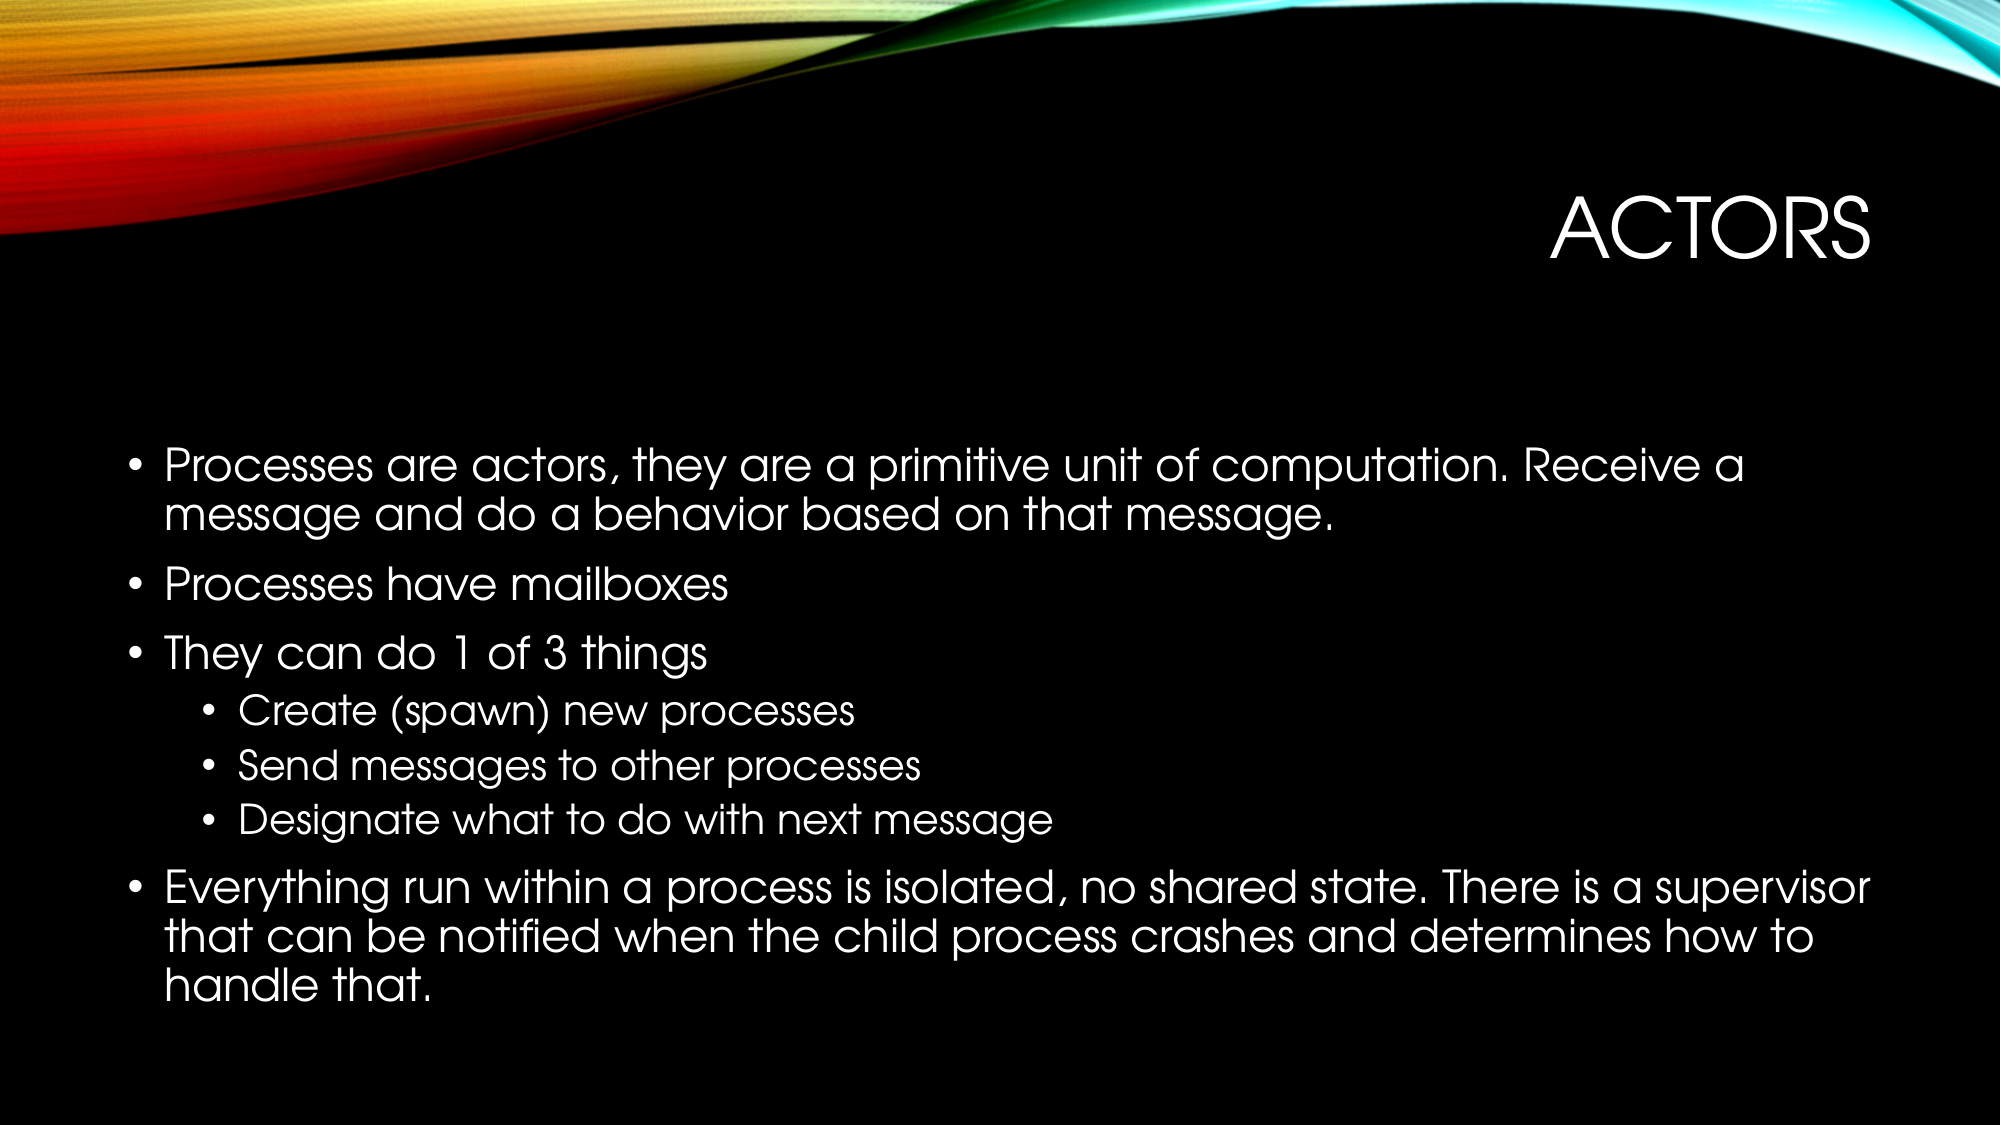

# Actors

Processes are actors, they are a primitive unit of computation. Receive a message and do a behavior based on that message.
Processes have mailboxes
They can do 1 of 3 things
Create (spawn) new processes
Send messages to other processes
Designate what to do with next message
Everything run within a process is isolated, no shared state. There is a supervisor that can be notified when the child process crashes and determines how to handle that.